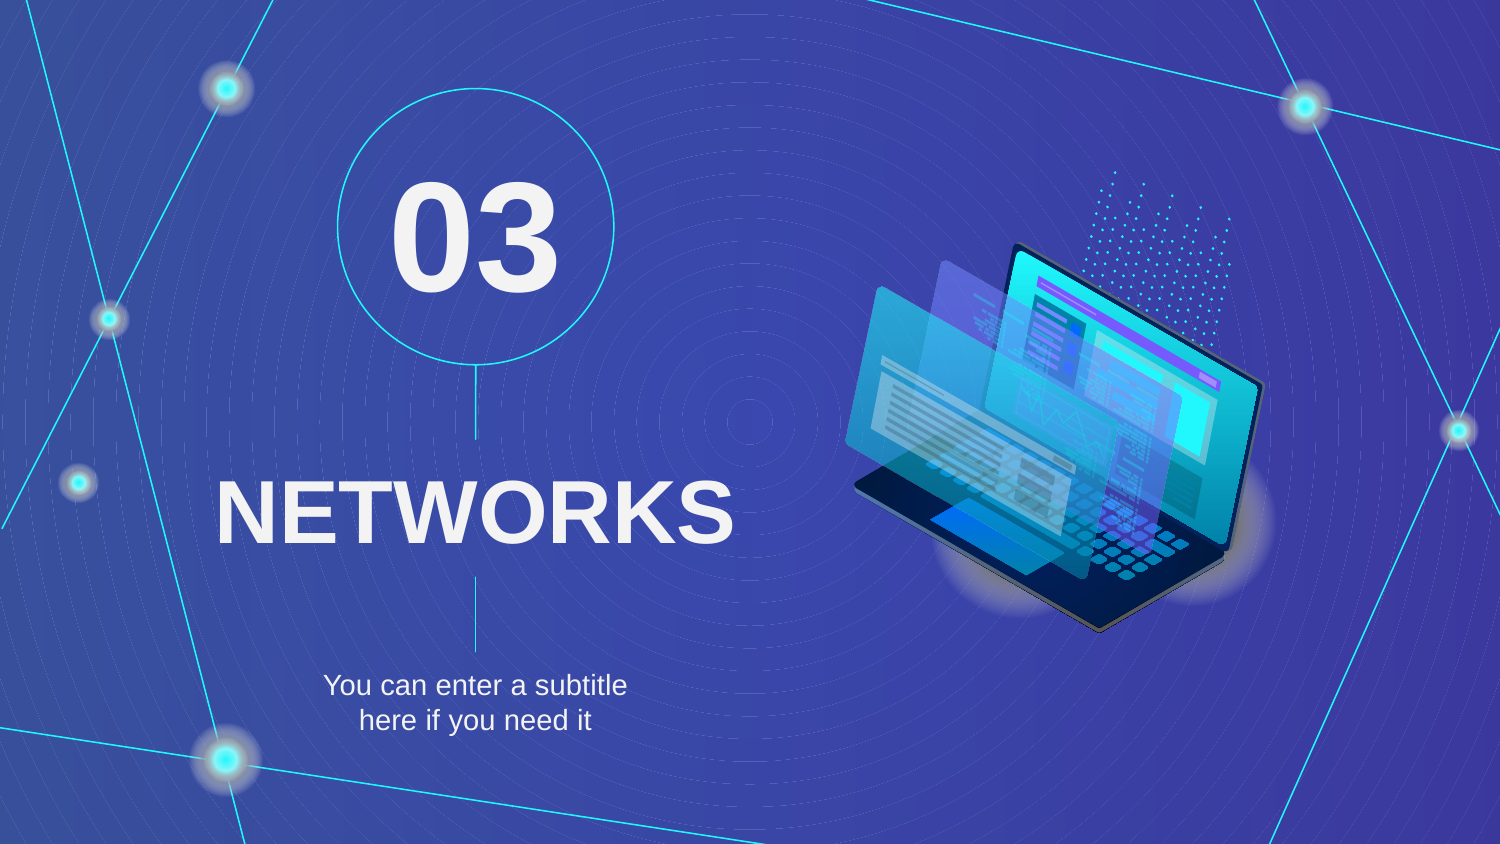

03

# NETWORKS
You can enter a subtitle here if you need it